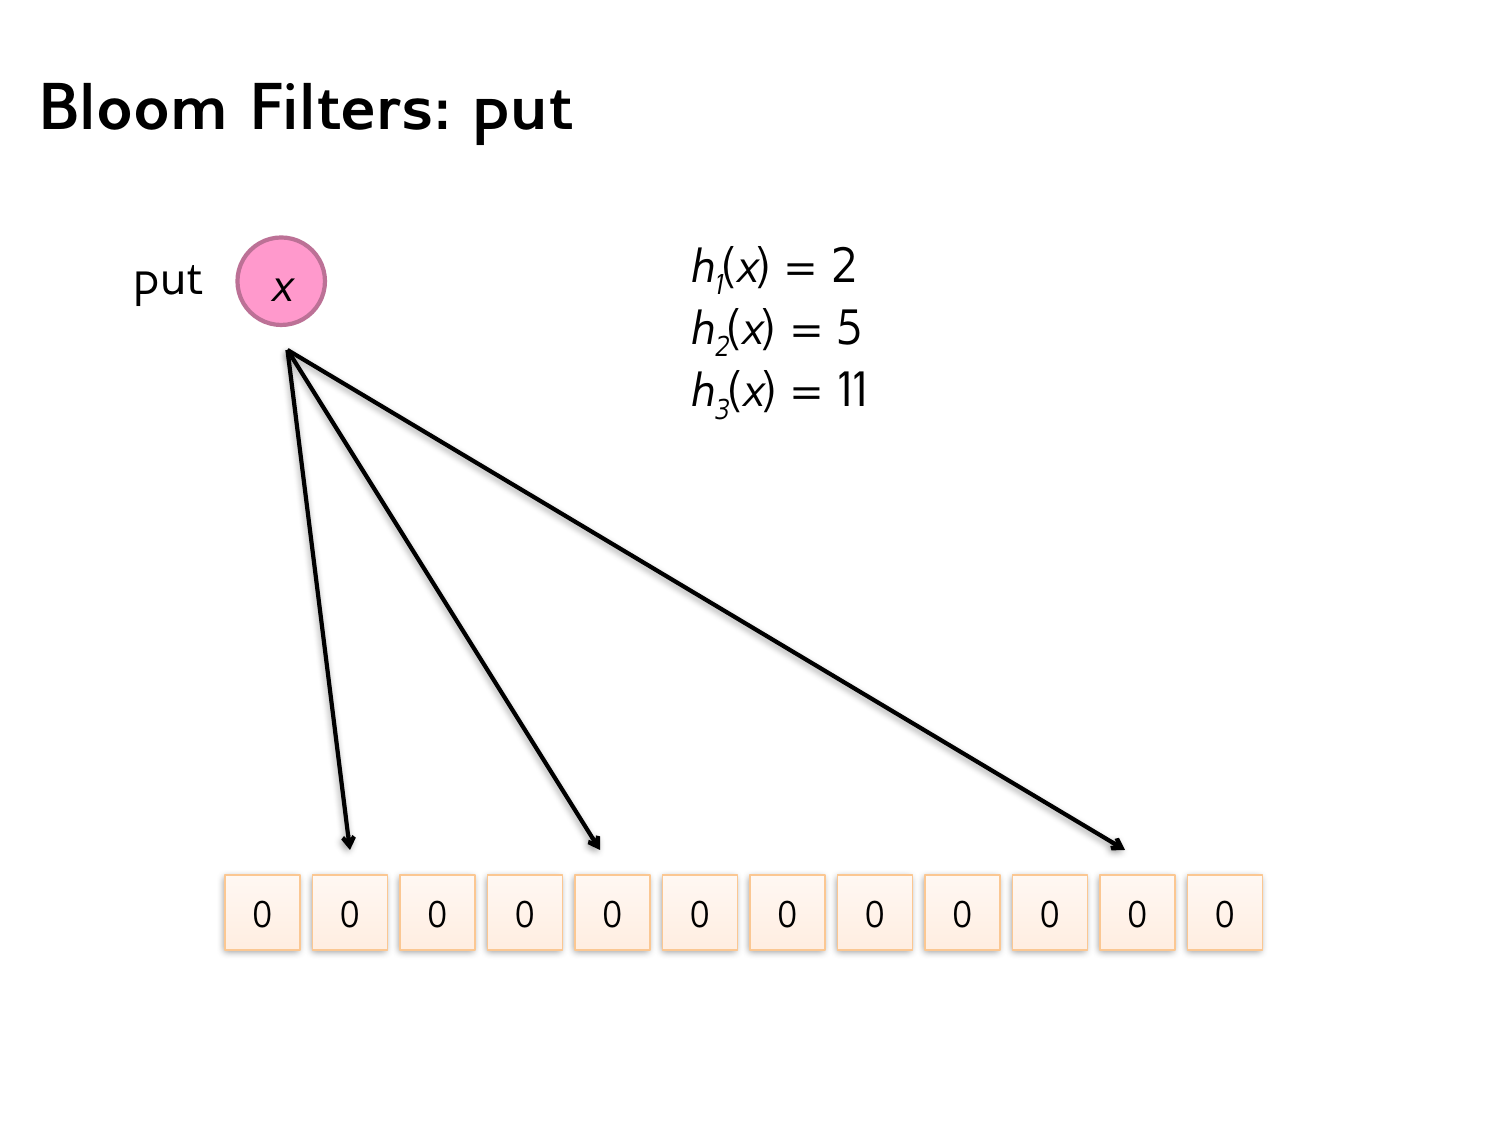

# Bloom Filters: put
h1(x) = 2
put
x
h2(x) = 5
h3(x) = 11
0
0
0
0
0
0
0
0
0
0
0
0